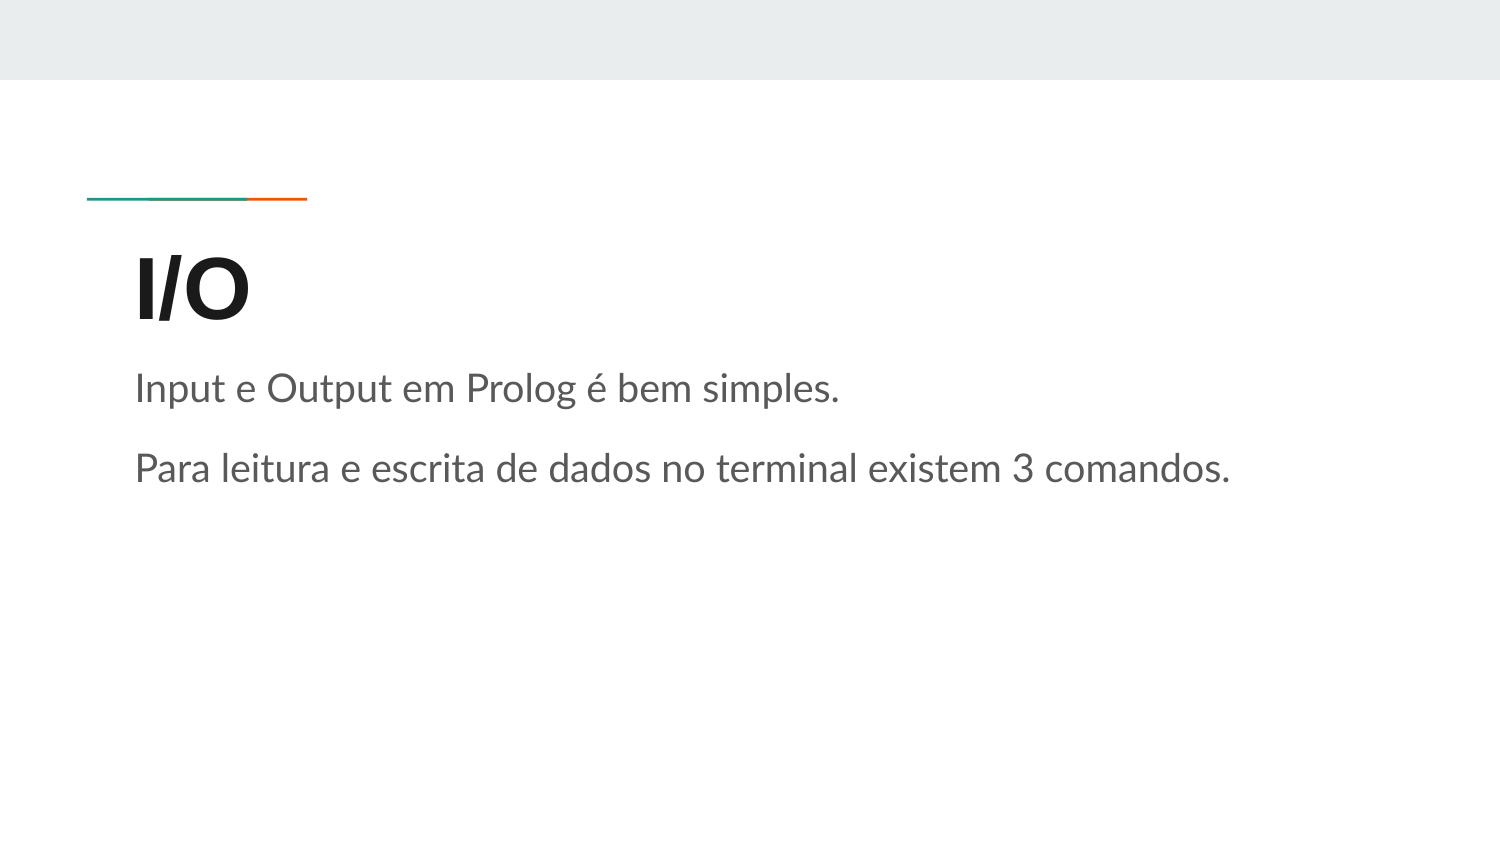

# I/O
Input e Output em Prolog é bem simples.
Para leitura e escrita de dados no terminal existem 3 comandos.